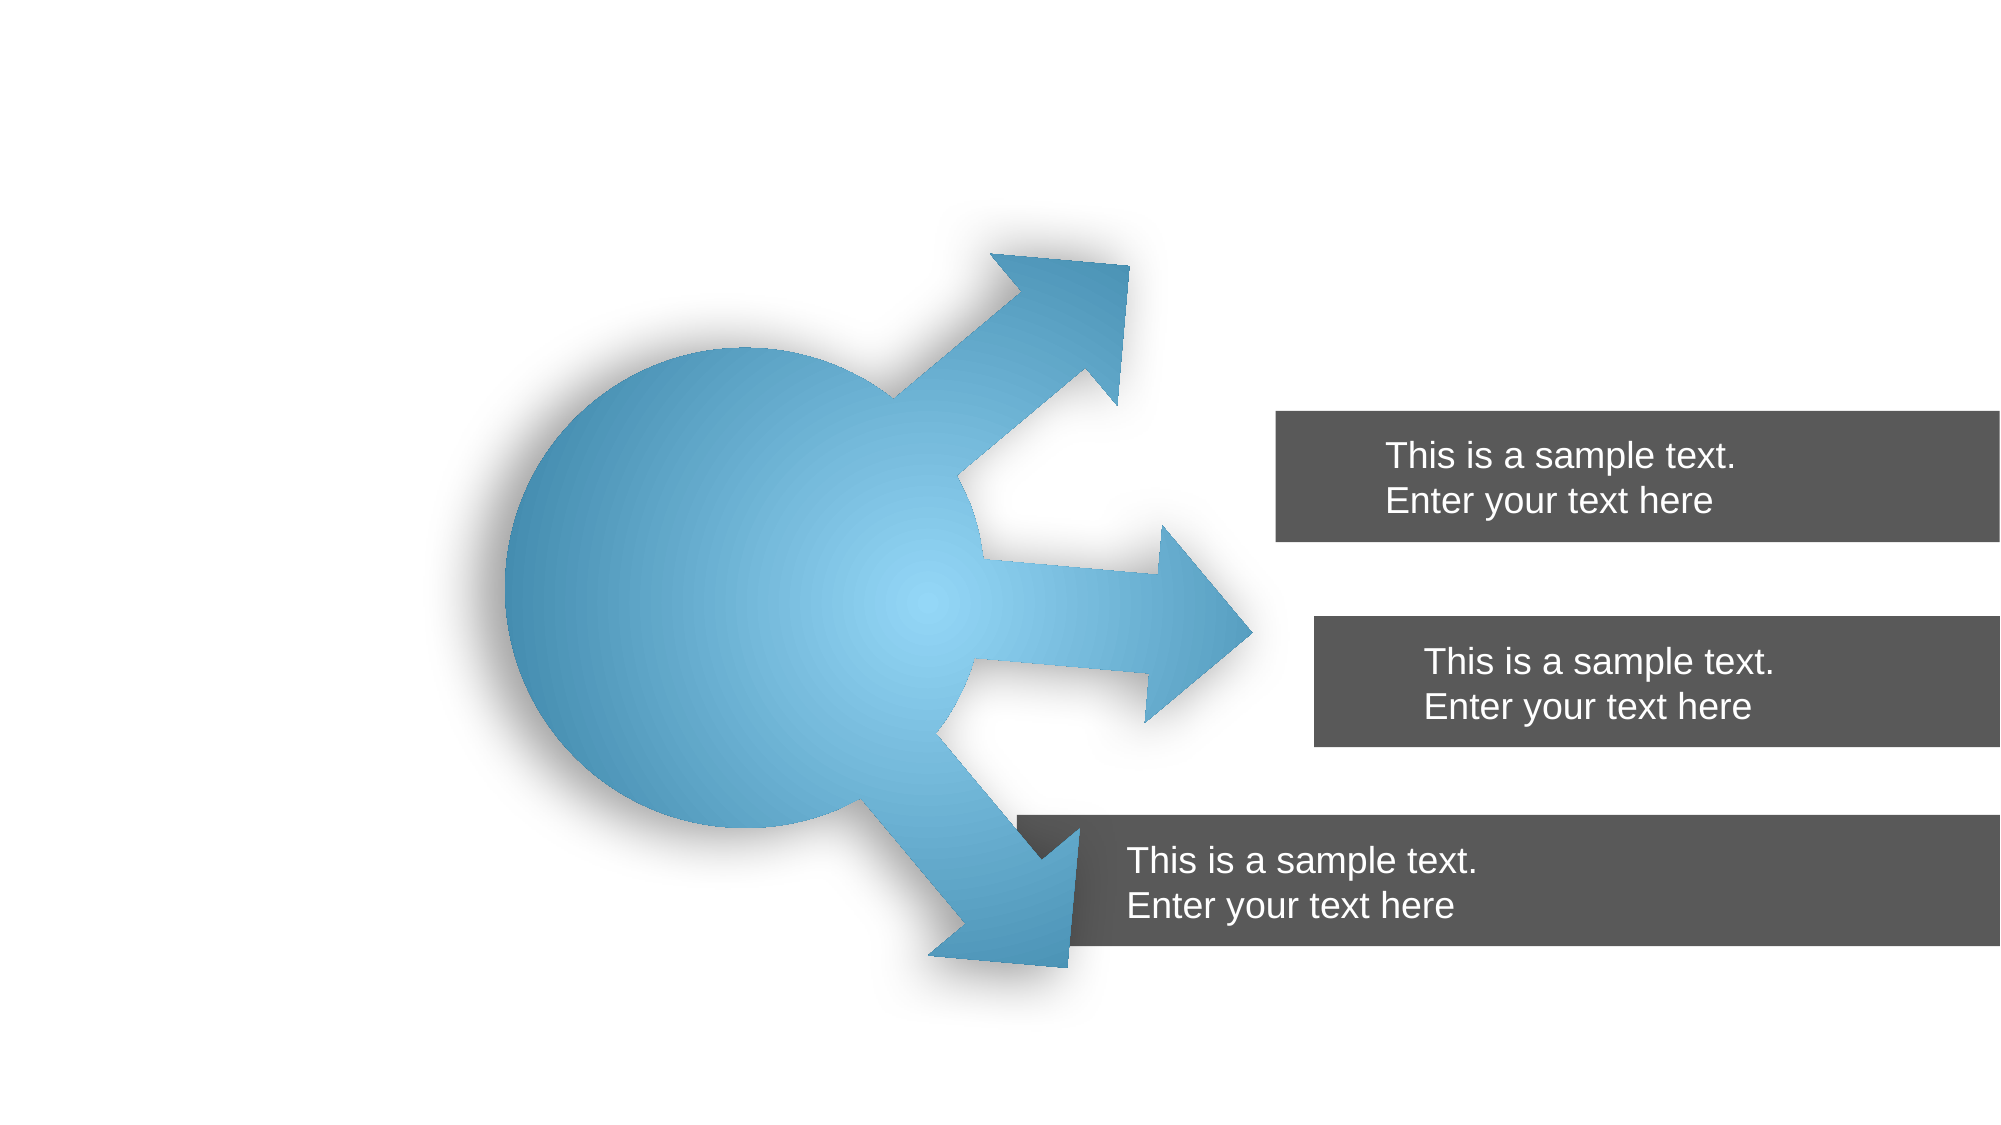

This is a sample text.
Enter your text here
This is a sample text.
Enter your text here
This is a sample text.
Enter your text here